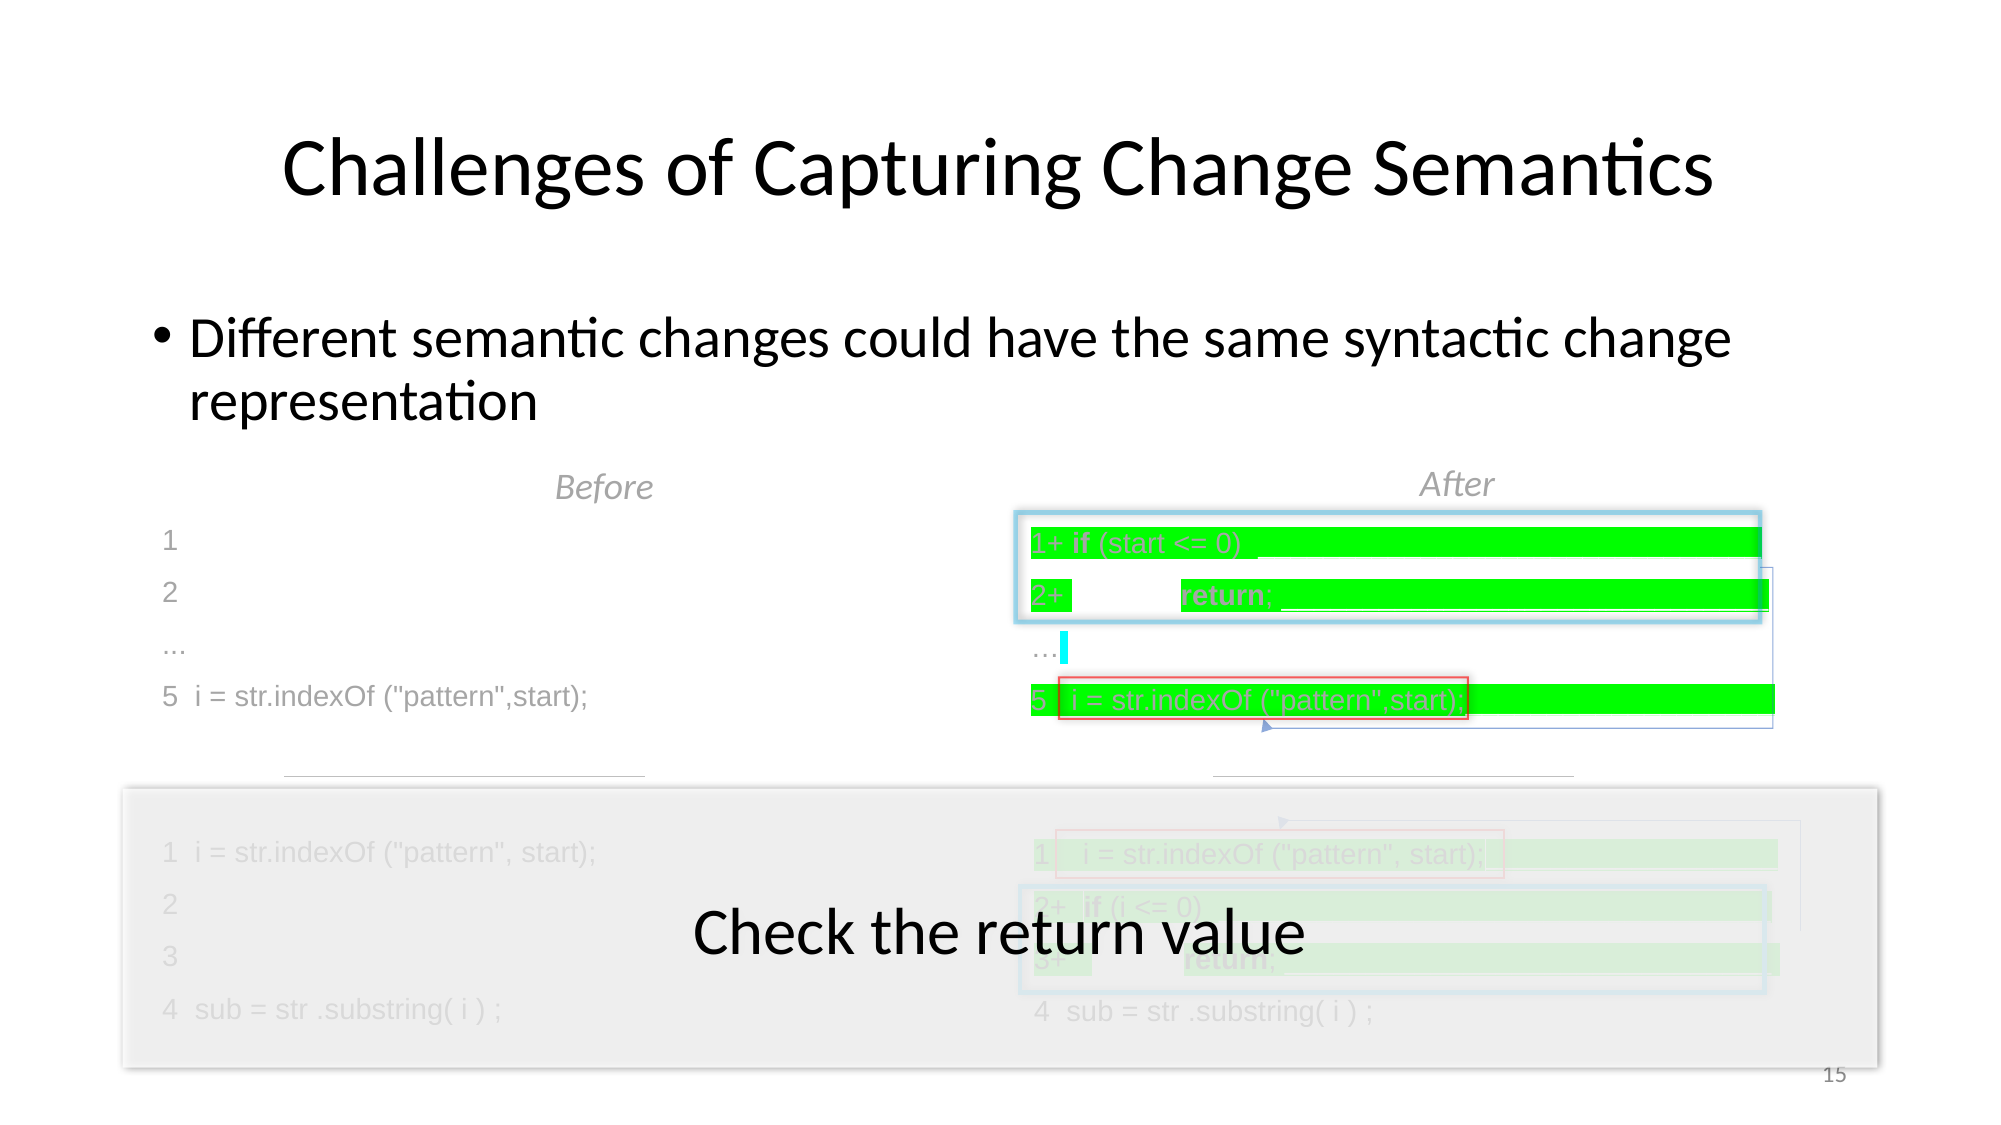

# Challenges of Capturing Change Semantics
Different semantic changes could have the same syntactic change representation

After
Before
1
2
...
5  i = str.indexOf ("pattern",start);
1+ if (start <= 0)  _______________________________
2+ 	return; ______________________________
…
5   i = str.indexOf ("pattern",start);____________________

Check the return value
1  i = str.indexOf ("pattern", start);
2
3 3
4  sub = str .substring( i ) ; ______________________
1    i = str.indexOf ("pattern", start);__________________
2+  if (i <= 0)  __________________________________
3+   	return; ______________________________
4  sub = str .substring( i ) ; ________________________

15